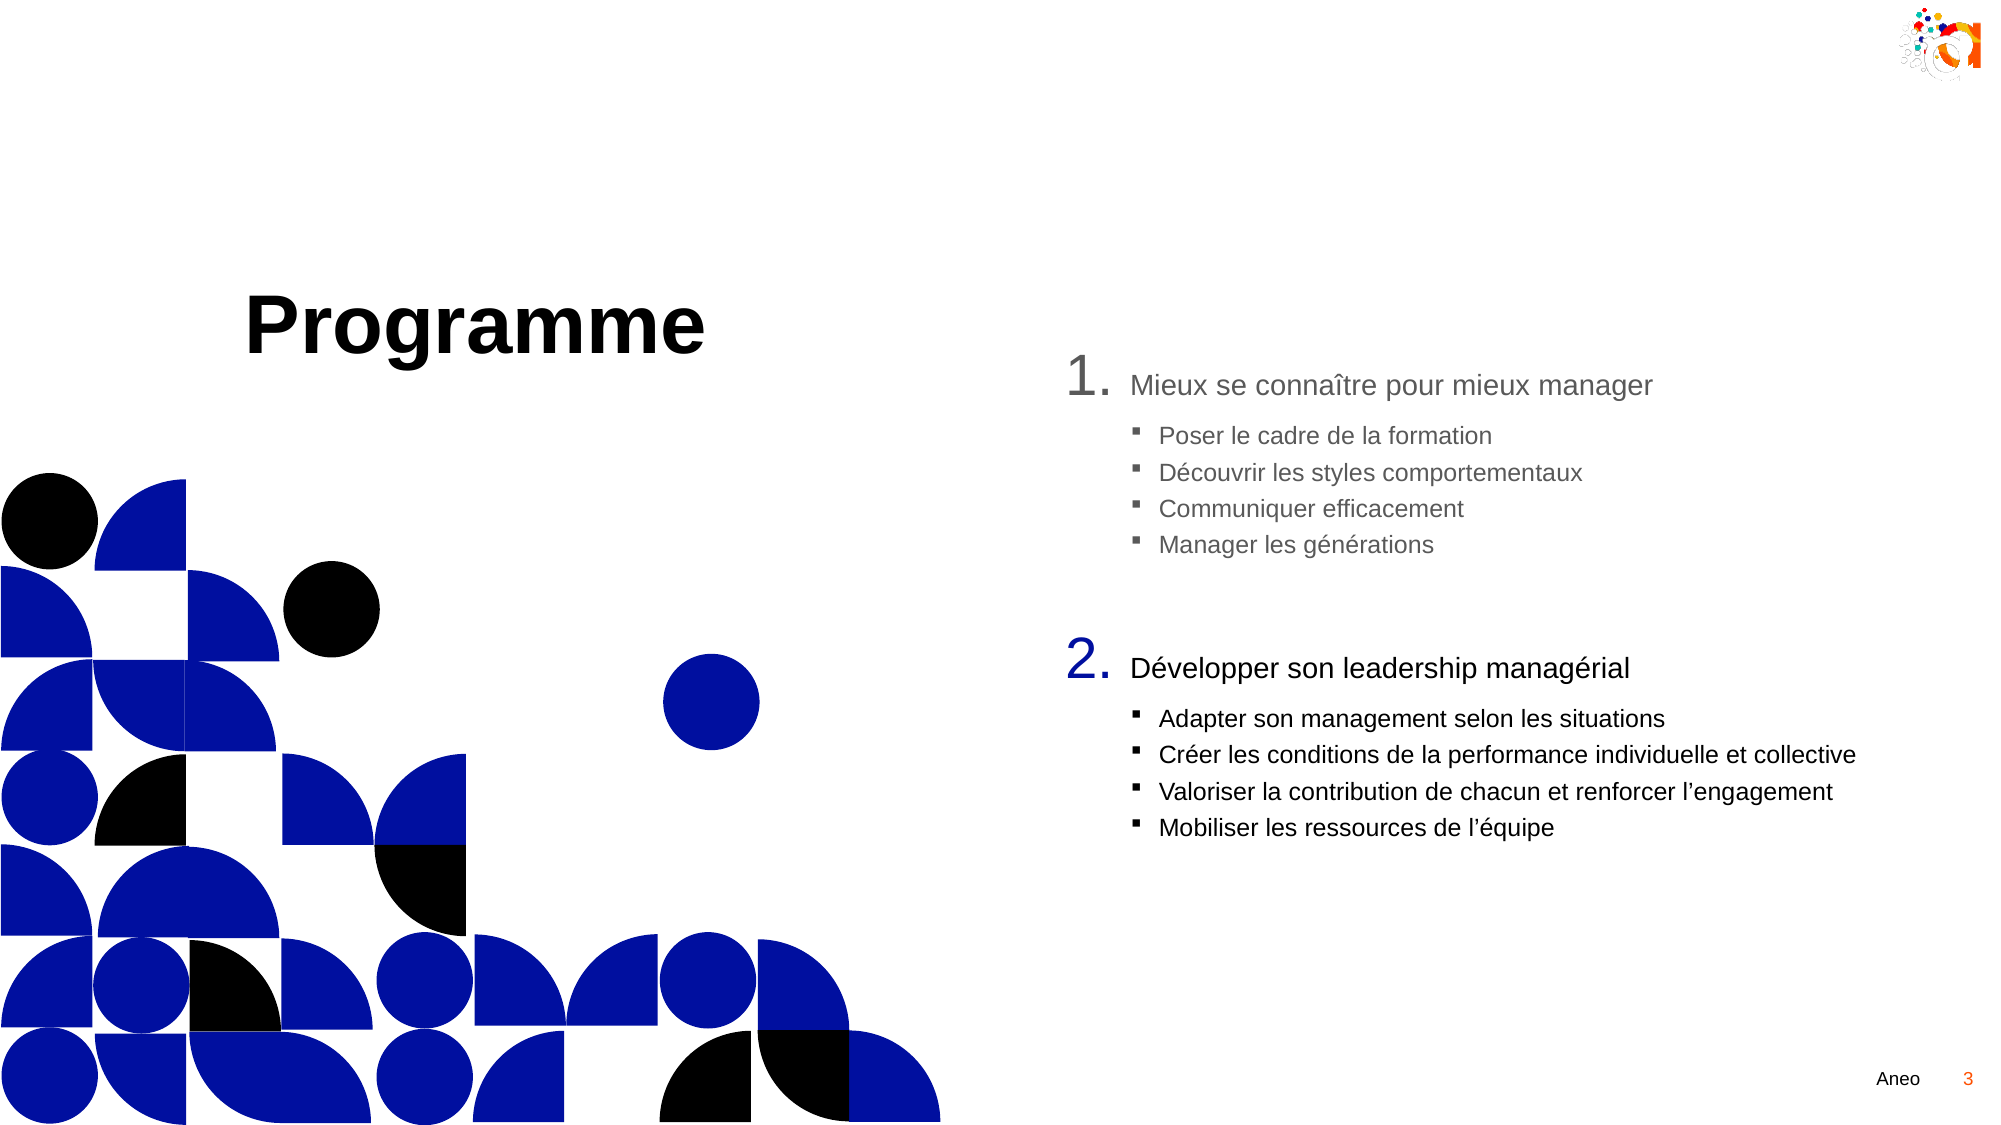

# Programme
1. Mieux se connaître pour mieux manager
Poser le cadre de la formation
Découvrir les styles comportementaux
Communiquer efficacement
Manager les générations
2. Développer son leadership managérial
Adapter son management selon les situations
Créer les conditions de la performance individuelle et collective
Valoriser la contribution de chacun et renforcer l’engagement
Mobiliser les ressources de l’équipe